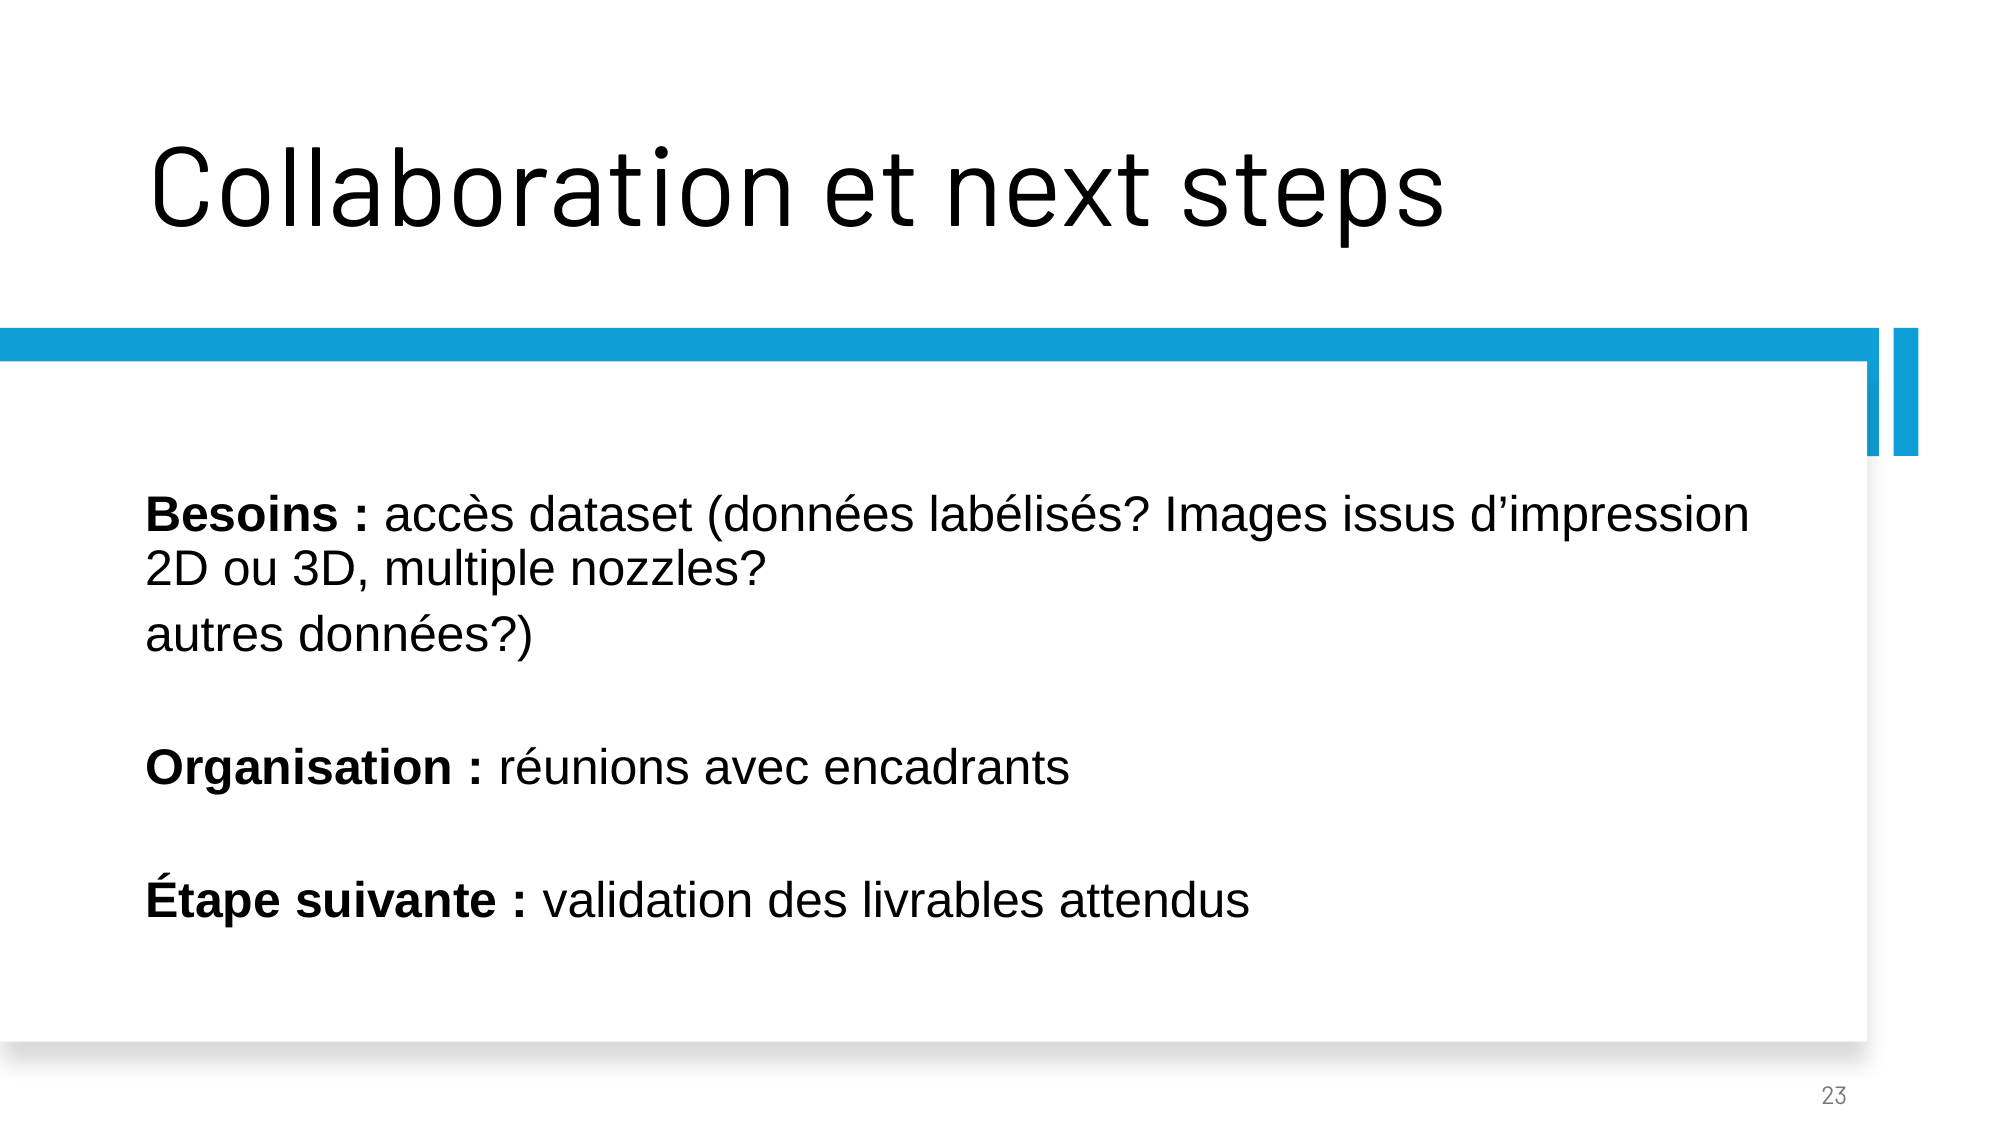

# Collaboration et next steps

Besoins : accès dataset (données labélisés? Images issus d’impression 2D ou 3D, multiple nozzles?
autres données?)

Organisation : réunions avec encadrants

Étape suivante : validation des livrables attendus
23